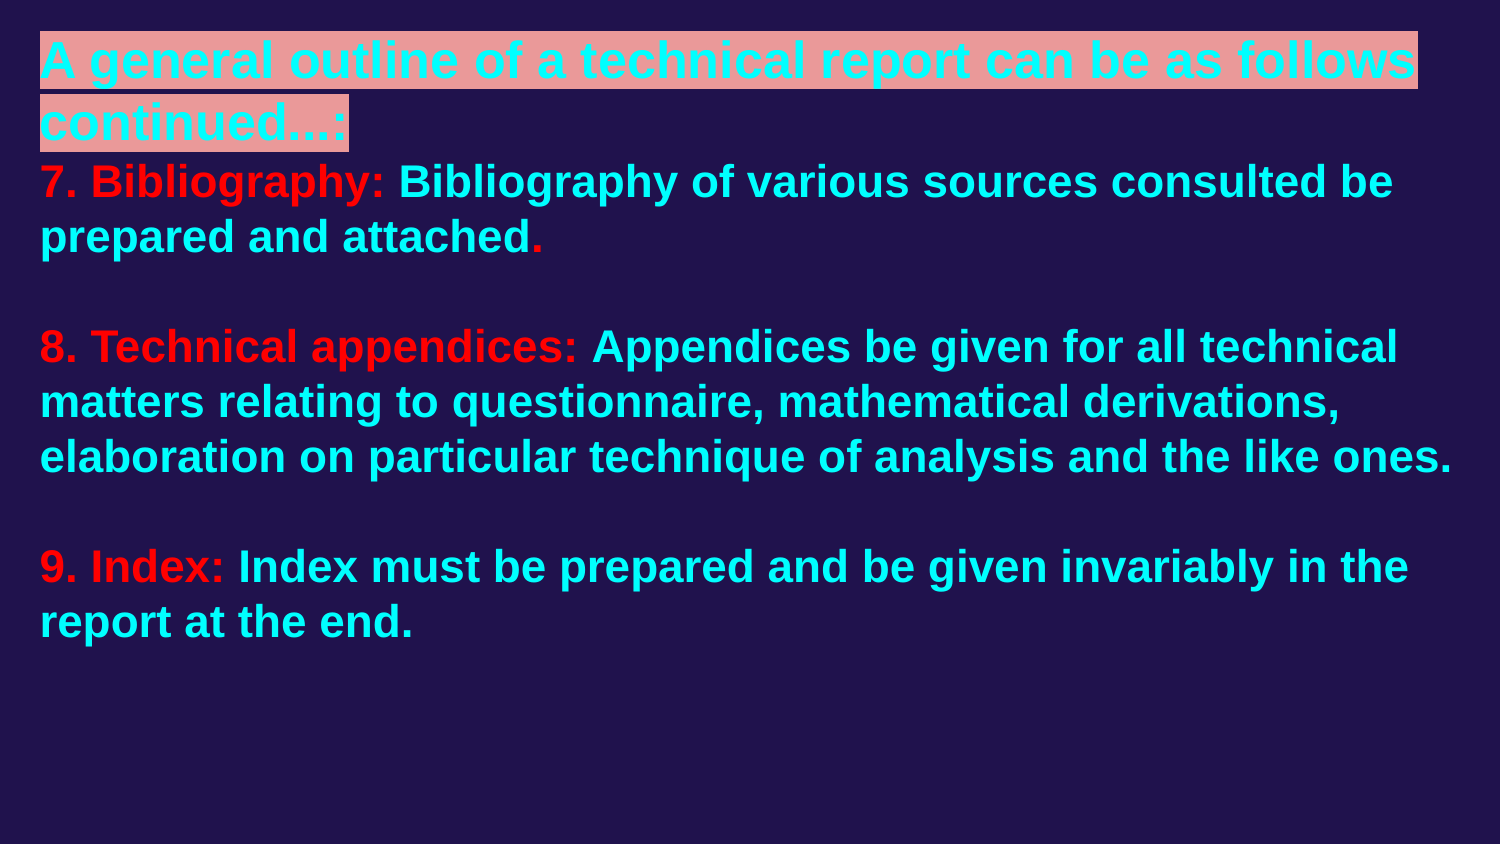

# A general outline of a technical report can be as follows continued...:

7. Bibliography: Bibliography of various sources consulted be prepared and attached.

8. Technical appendices: Appendices be given for all technical matters relating to questionnaire, mathematical derivations, elaboration on particular technique of analysis and the like ones.

9. Index: Index must be prepared and be given invariably in the report at the end.